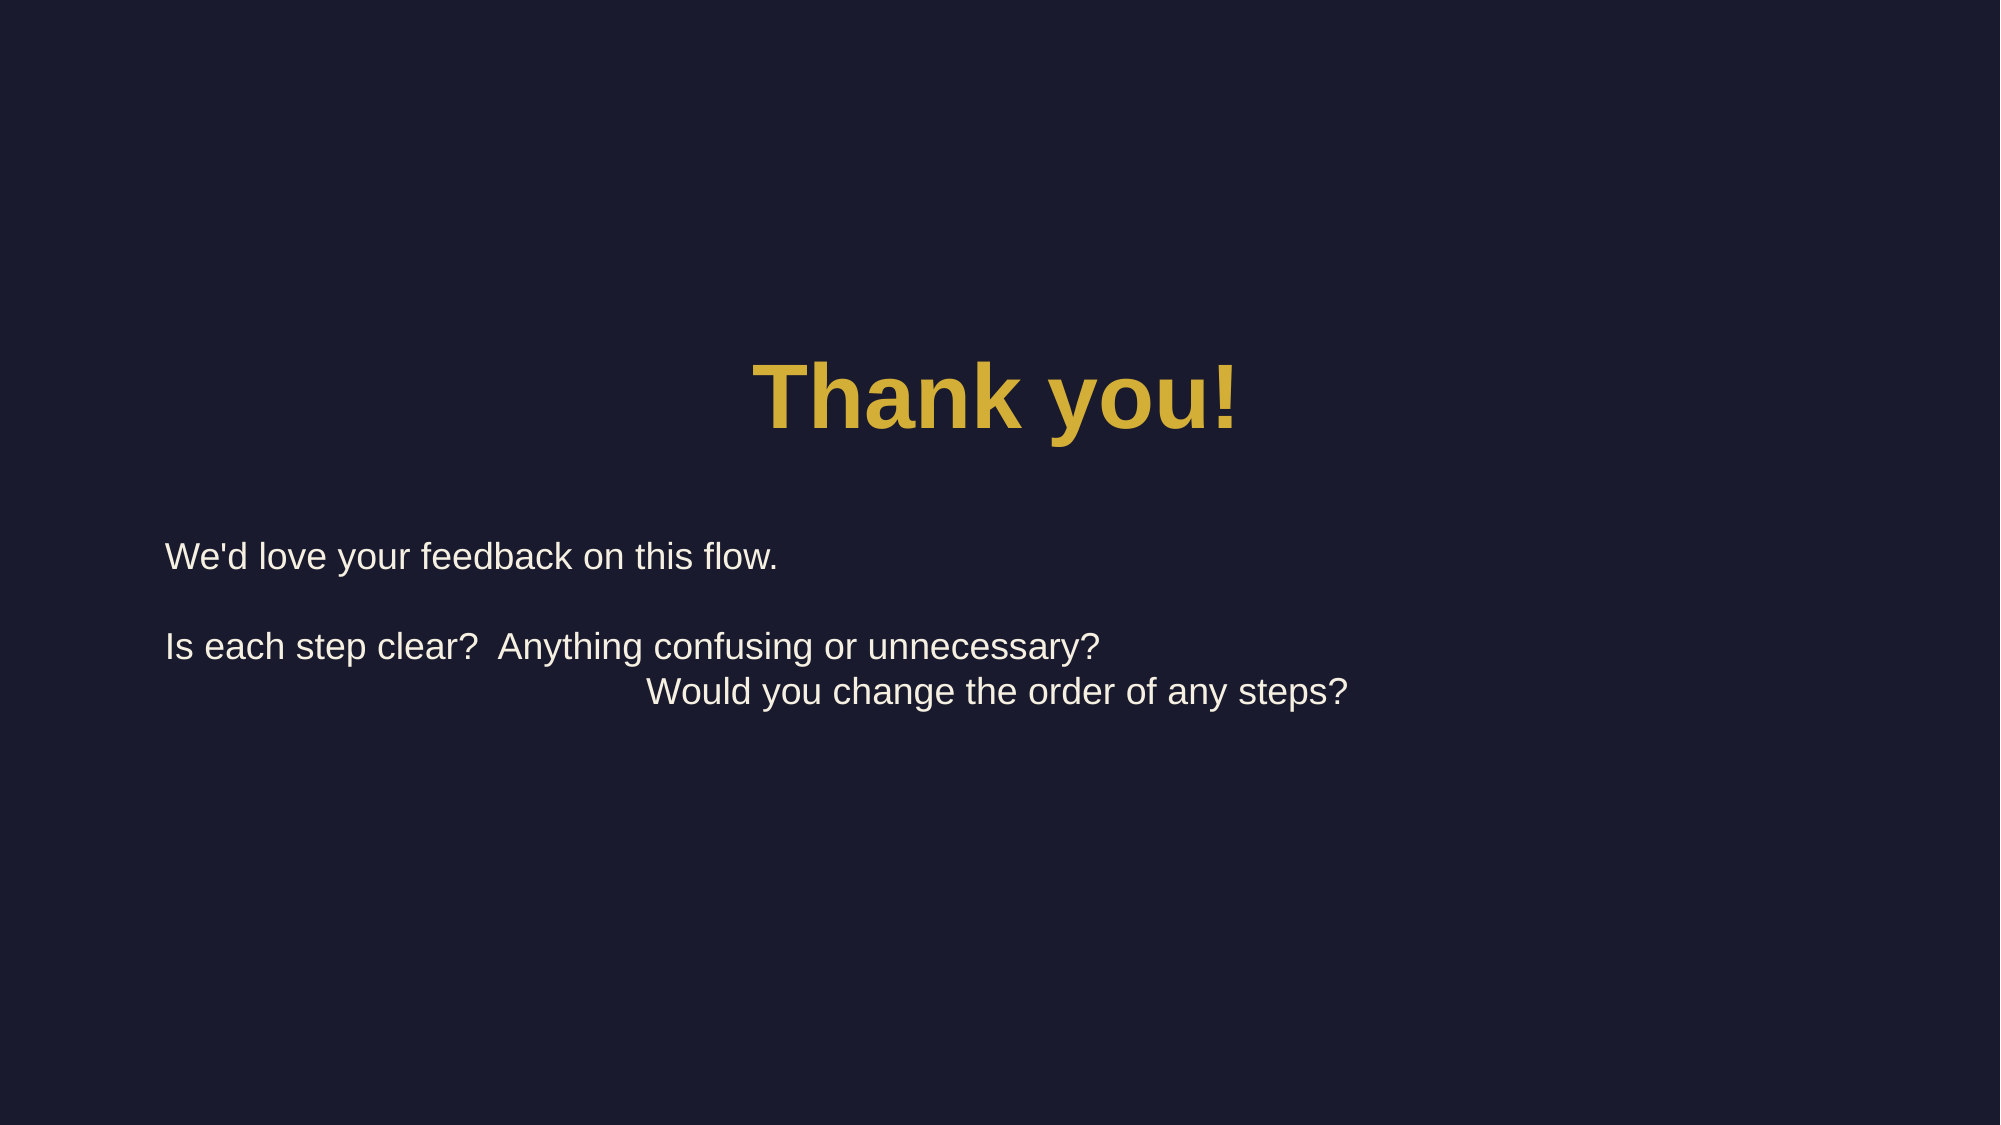

Thank you!
We'd love your feedback on this flow.

Is each step clear?  Anything confusing or unnecessary?
Would you change the order of any steps?